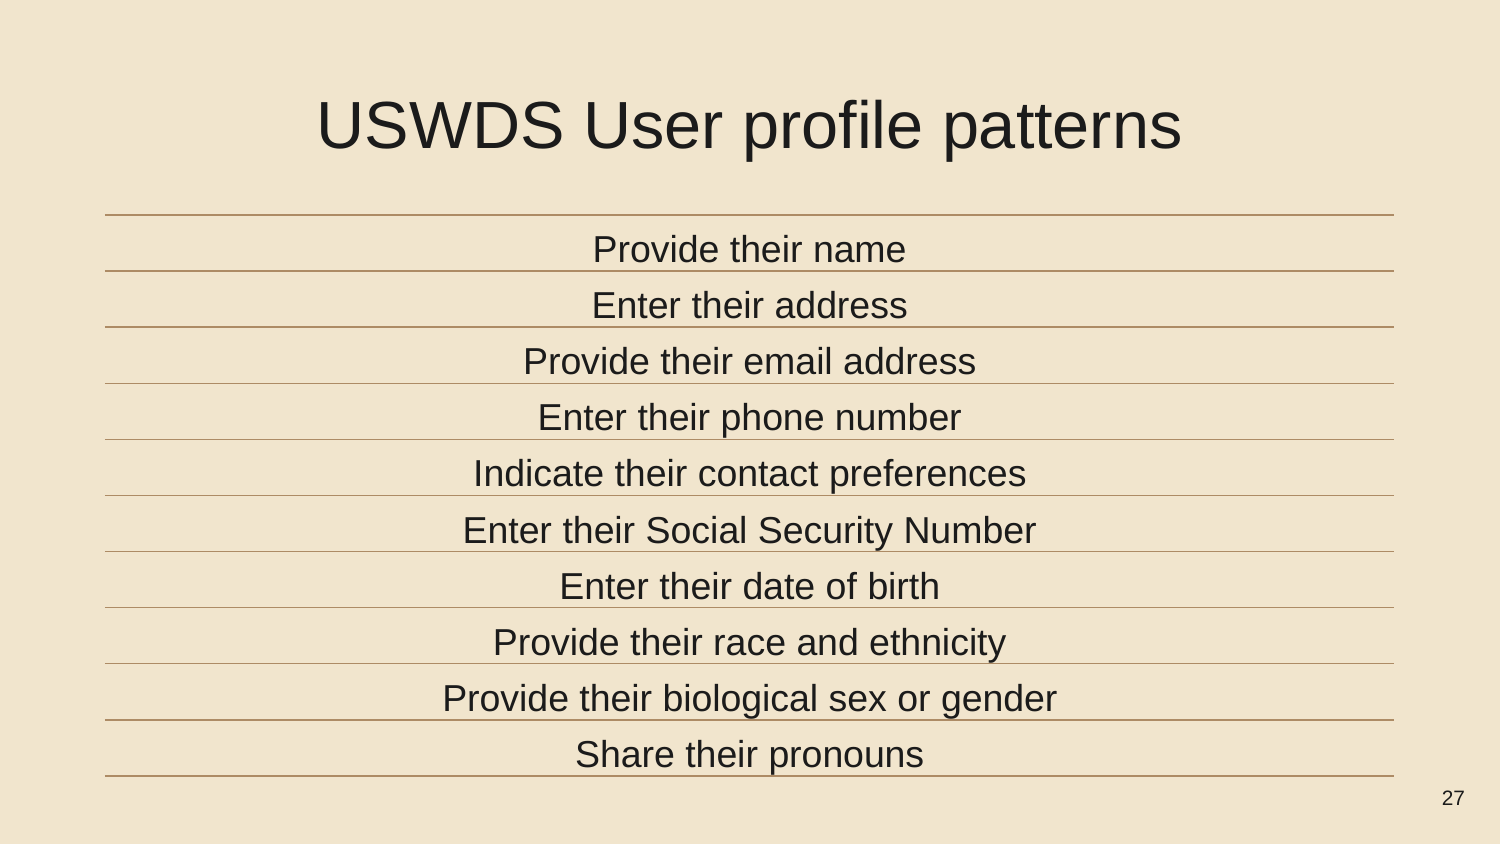

# USWDS User profile patterns
Provide their name
Enter their address
Provide their email address
Enter their phone number
Indicate their contact preferences
Enter their Social Security Number
Enter their date of birth
Provide their race and ethnicity
Provide their biological sex or gender
Share their pronouns
27